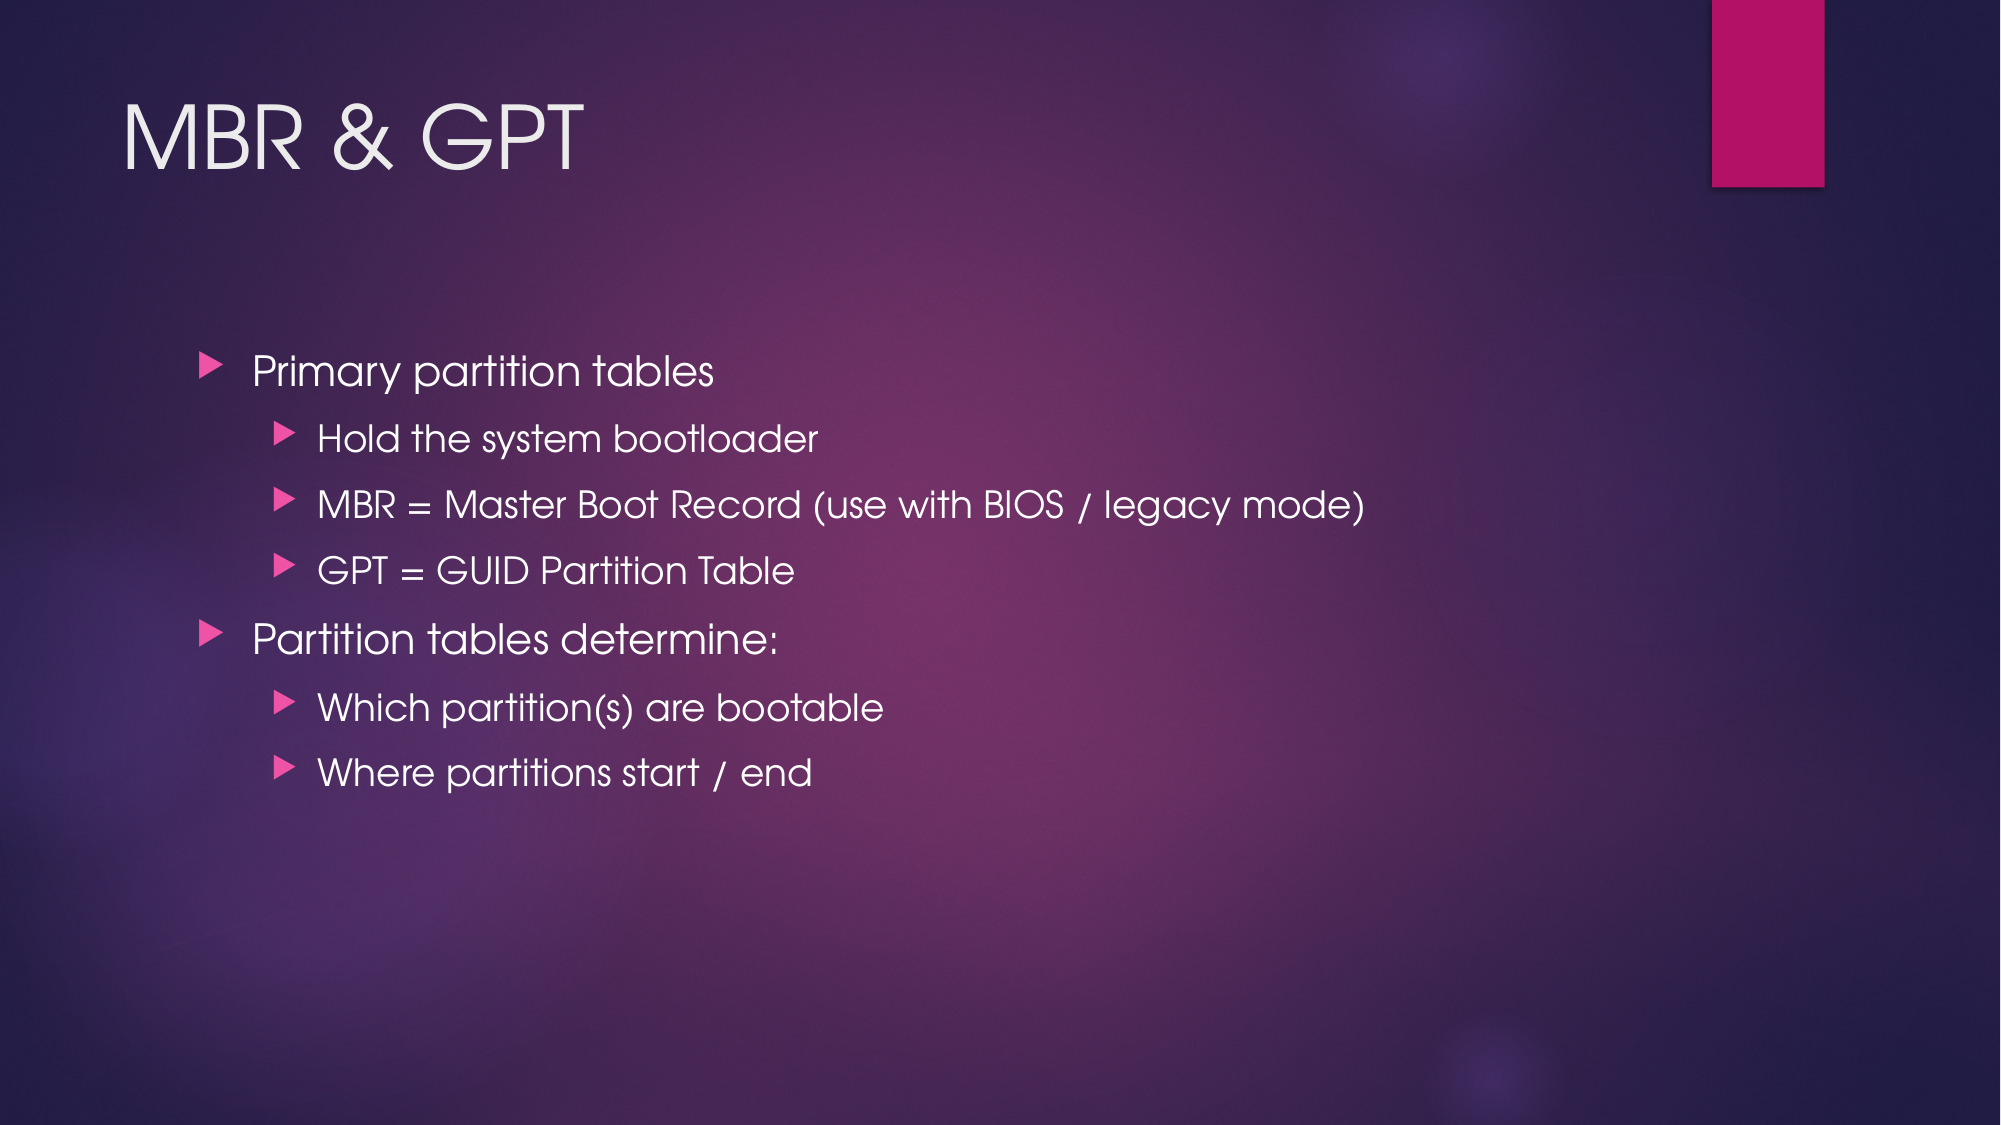

# MBR & GPT
Primary partition tables
Hold the system bootloader
MBR = Master Boot Record (use with BIOS / legacy mode)
GPT = GUID Partition Table
Partition tables determine:
Which partition(s) are bootable
Where partitions start / end